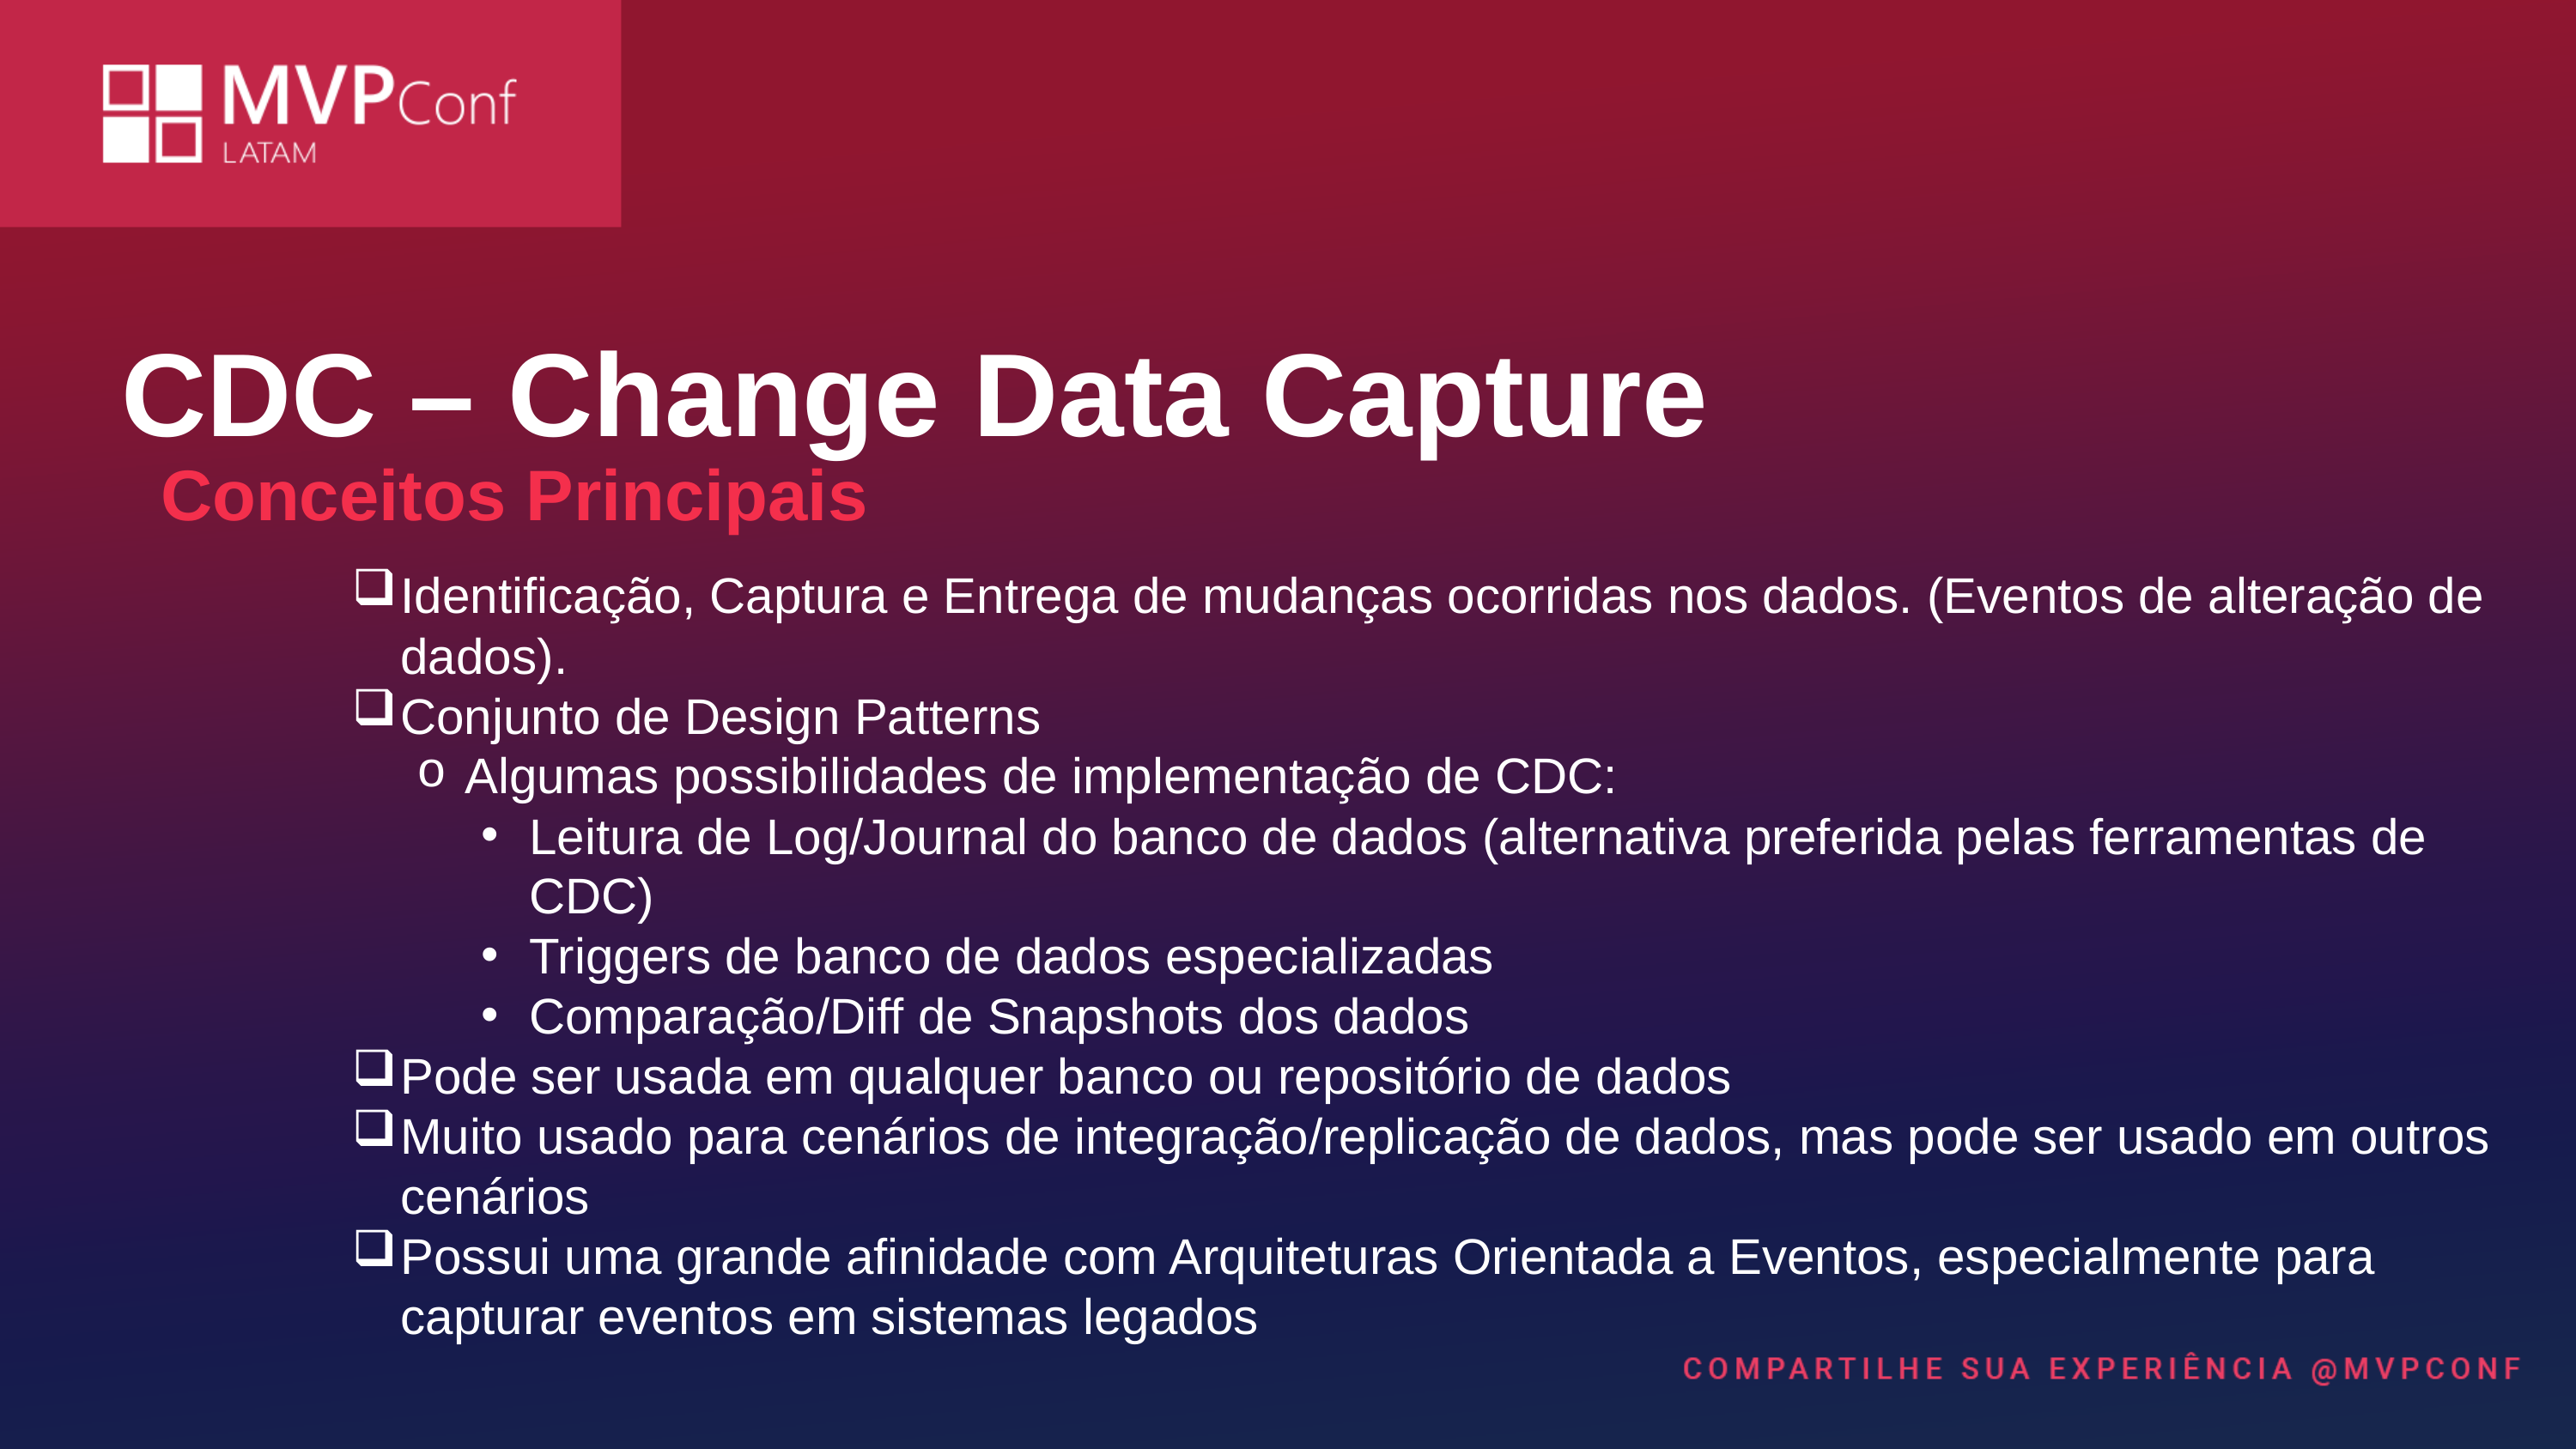

CDC – Change Data Capture
Conceitos Principais
Identificação, Captura e Entrega de mudanças ocorridas nos dados. (Eventos de alteração de dados).
Conjunto de Design Patterns
Algumas possibilidades de implementação de CDC:
Leitura de Log/Journal do banco de dados (alternativa preferida pelas ferramentas de CDC)
Triggers de banco de dados especializadas
Comparação/Diff de Snapshots dos dados
Pode ser usada em qualquer banco ou repositório de dados
Muito usado para cenários de integração/replicação de dados, mas pode ser usado em outros cenários
Possui uma grande afinidade com Arquiteturas Orientada a Eventos, especialmente para capturar eventos em sistemas legados